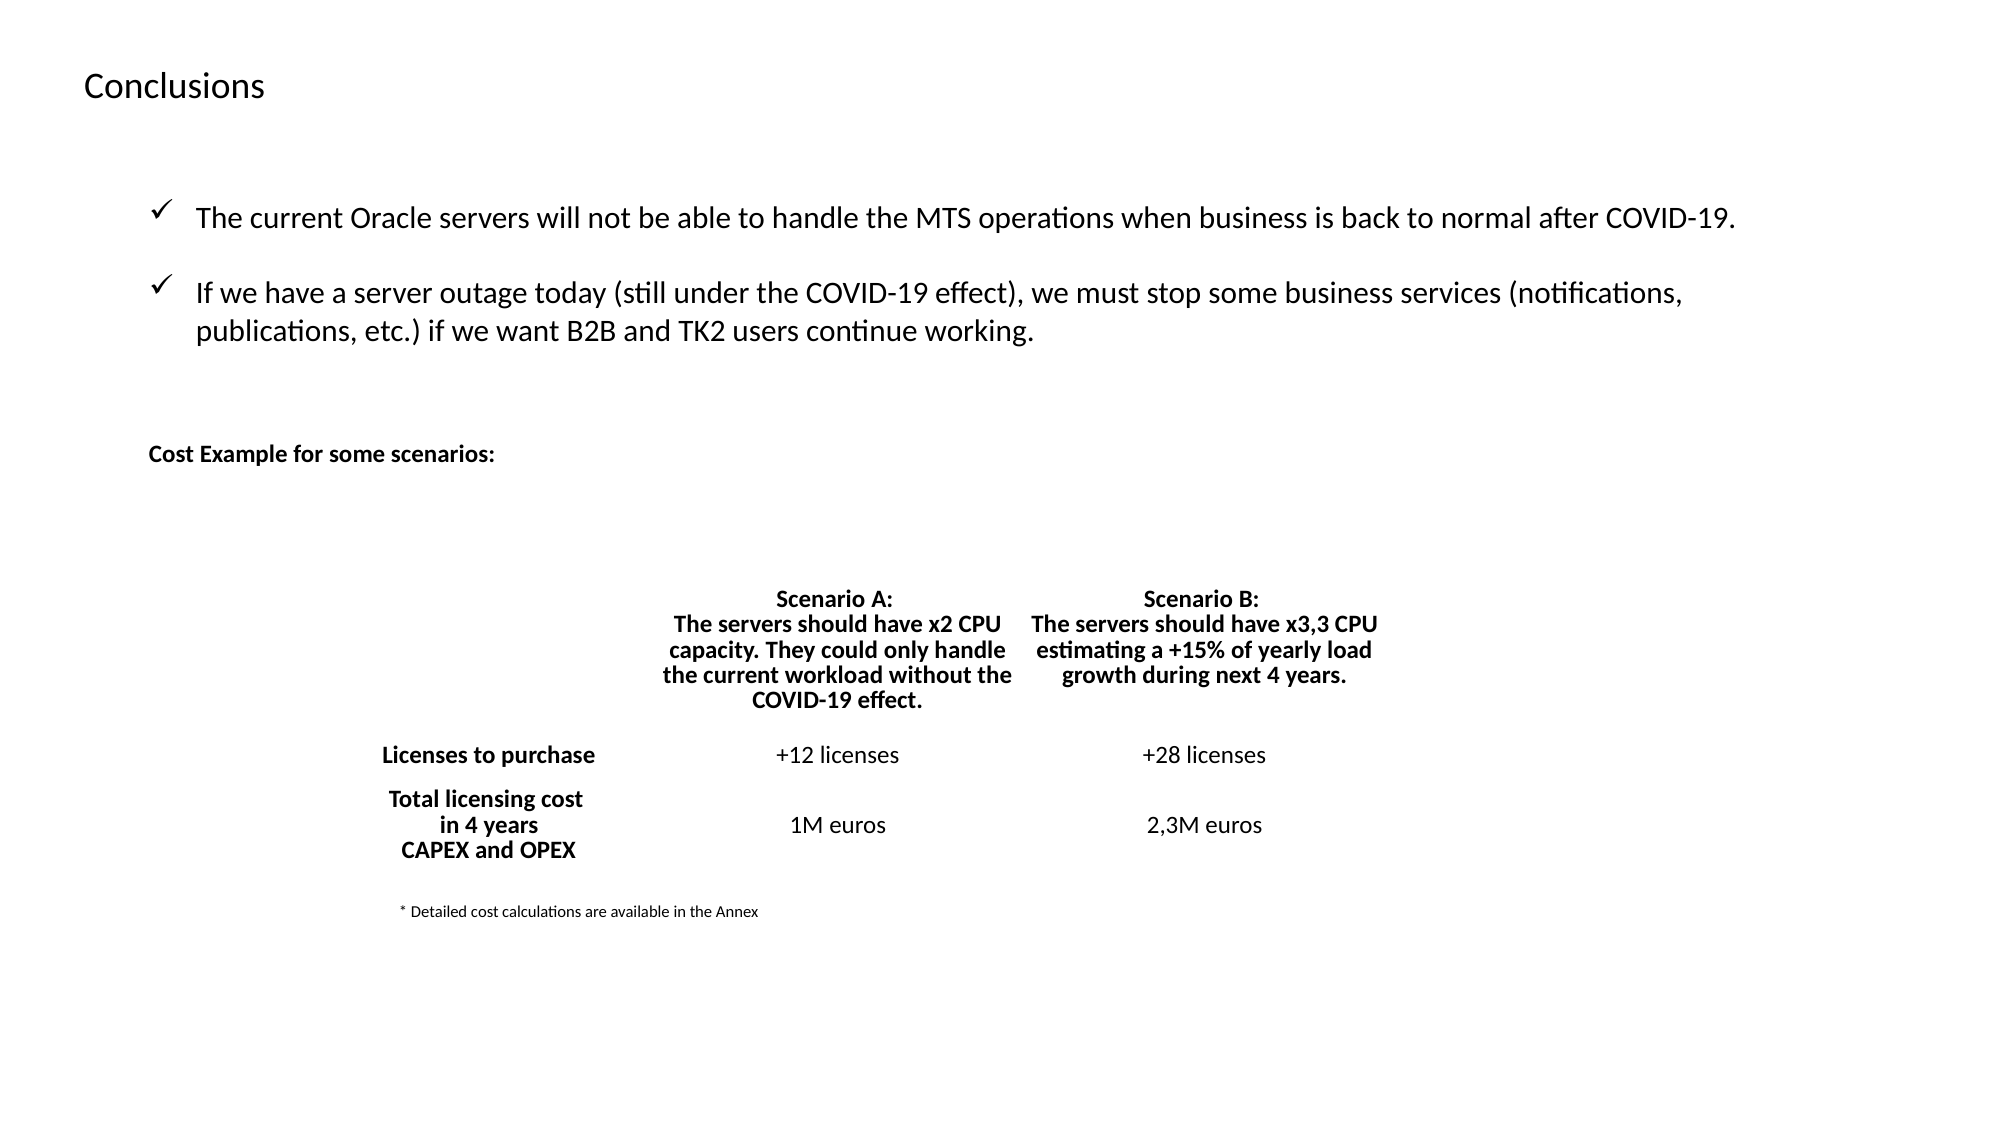

Conclusions

The current Oracle servers will not be able to handle the MTS operations when business is back to normal after COVID-19.

If we have a server outage today (still under the COVID-19 effect), we must stop some business services (notifications, publications, etc.) if we want B2B and TK2 users continue working.

Cost Example for some scenarios:

|  | Scenario A: The servers should have x2 CPU capacity. They could only handle the current workload without the COVID-19 effect. | Scenario B: The servers should have x3,3 CPU estimating a +15% of yearly load growth during next 4 years. |
| --- | --- | --- |
| Licenses to purchase | +12 licenses | +28 licenses |
| Total licensing cost in 4 years CAPEX and OPEX | 1M euros | 2,3M euros |
* Detailed cost calculations are available in the Annex